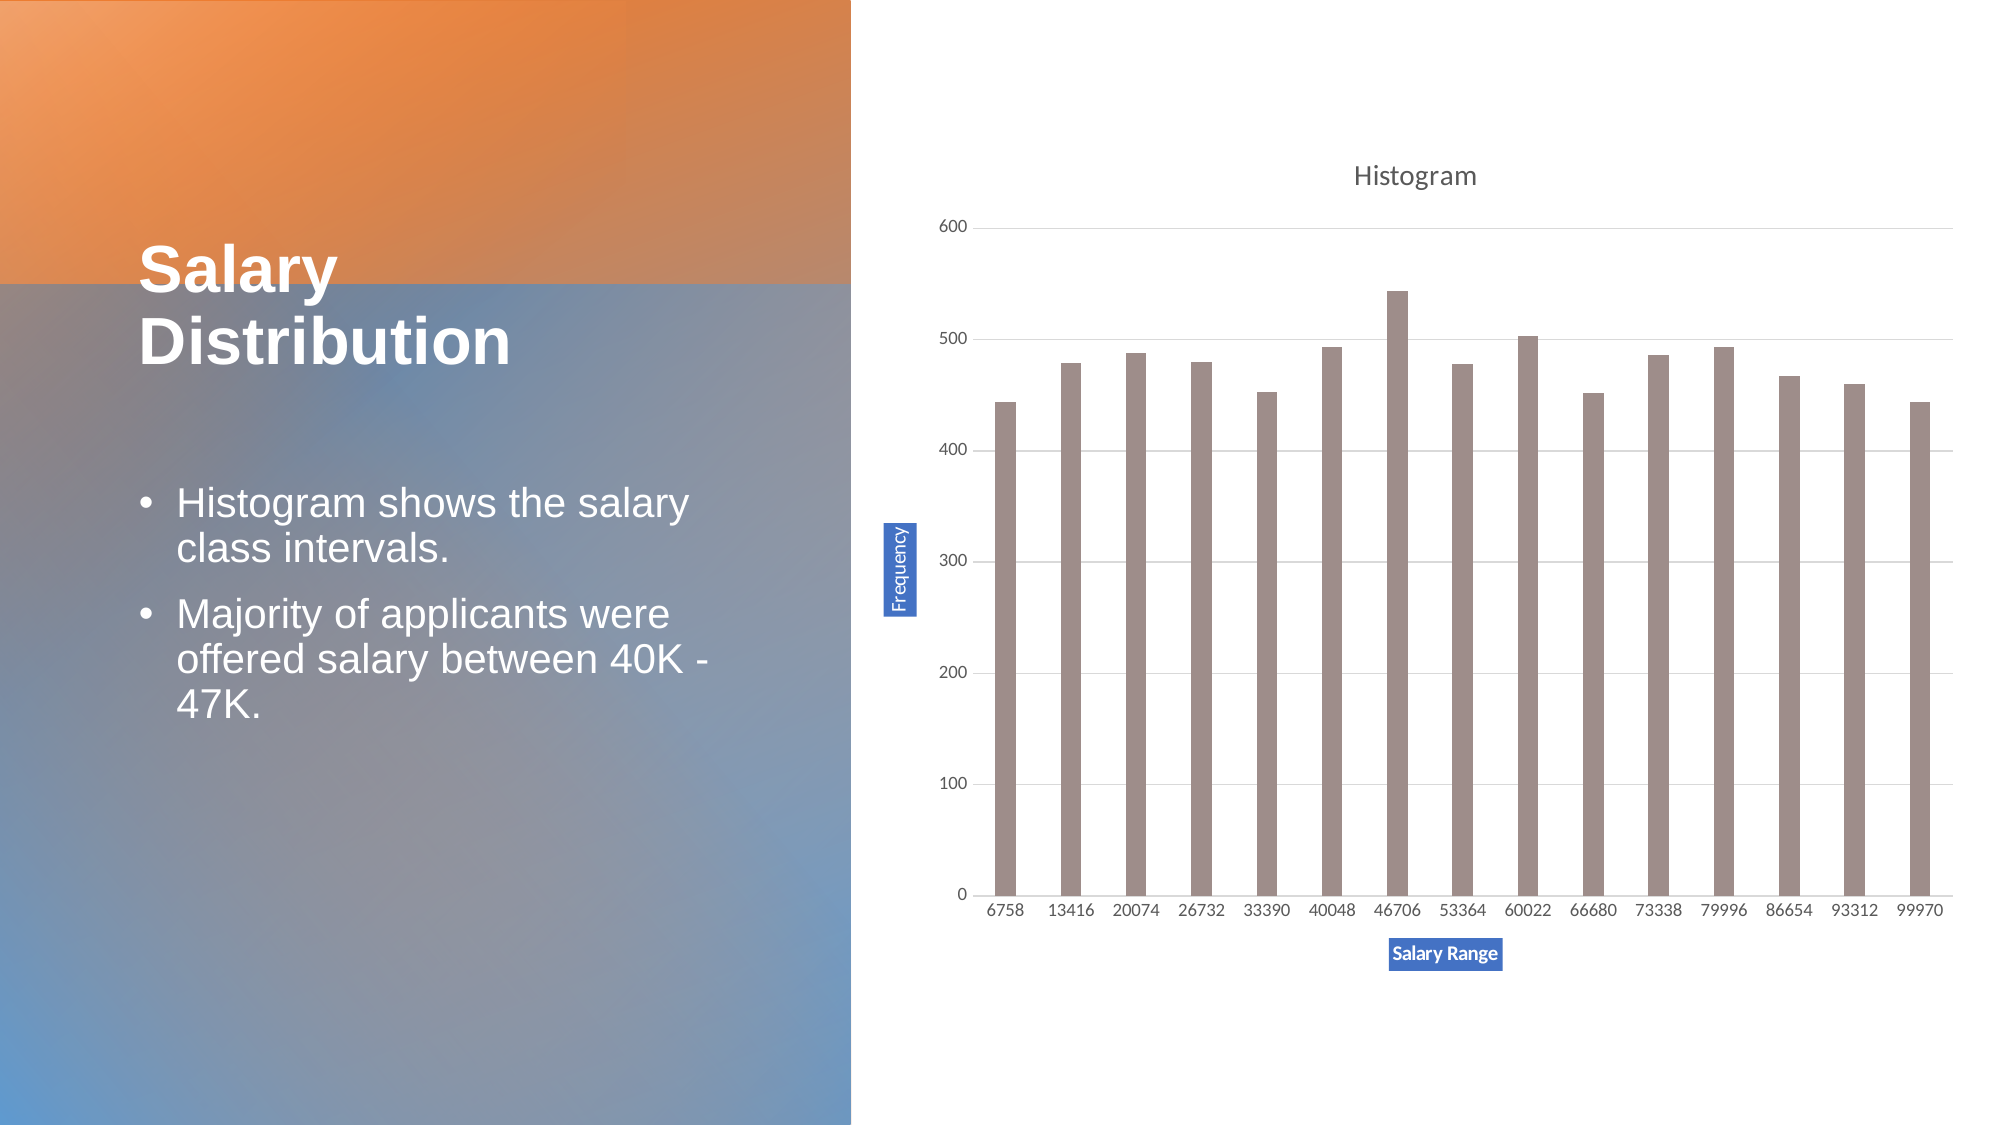

# Salary Distribution

### Chart: Histogram

| Category |  |
|---|---|
| 6758 | 444.0 |
| 13416 | 479.0 |
| 20074 | 488.0 |
| 26732 | 480.0 |
| 33390 | 453.0 |
| 40048 | 493.0 |
| 46706 | 544.0 |
| 53364 | 478.0 |
| 60022 | 503.0 |
| 66680 | 452.0 |
| 73338 | 486.0 |
| 79996 | 493.0 |
| 86654 | 467.0 |
| 93312 | 460.0 |
| 99970 | 444.0 |
Histogram shows the salary class intervals.
Majority of applicants were offered salary between 40K -47K.